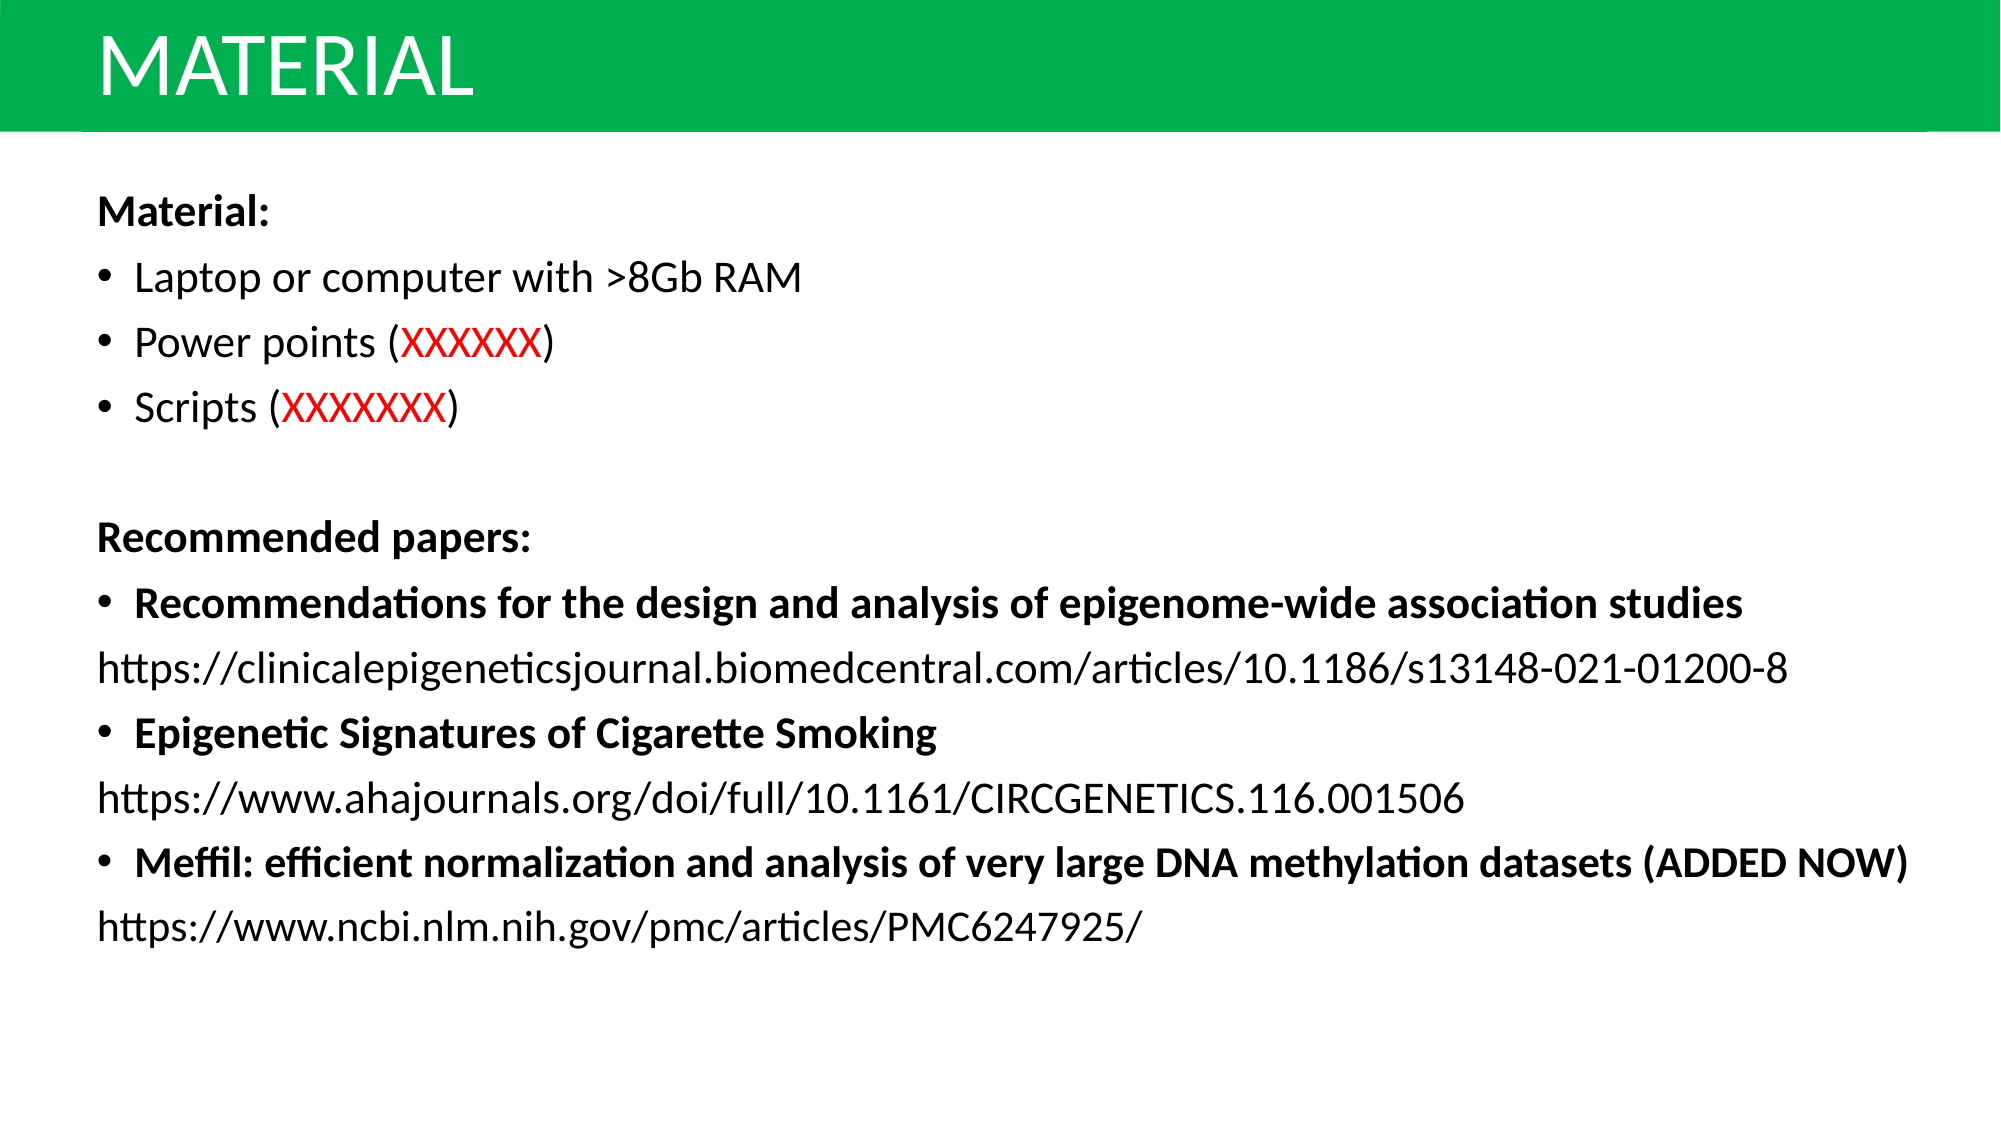

# MATERIAL
Material:
Laptop or computer with >8Gb RAM
Power points (XXXXXX)
Scripts (XXXXXXX)

Recommended papers:
Recommendations for the design and analysis of epigenome-wide association studies
https://clinicalepigeneticsjournal.biomedcentral.com/articles/10.1186/s13148-021-01200-8
Epigenetic Signatures of Cigarette Smoking
https://www.ahajournals.org/doi/full/10.1161/CIRCGENETICS.116.001506
Meffil: efficient normalization and analysis of very large DNA methylation datasets (ADDED NOW)
https://www.ncbi.nlm.nih.gov/pmc/articles/PMC6247925/